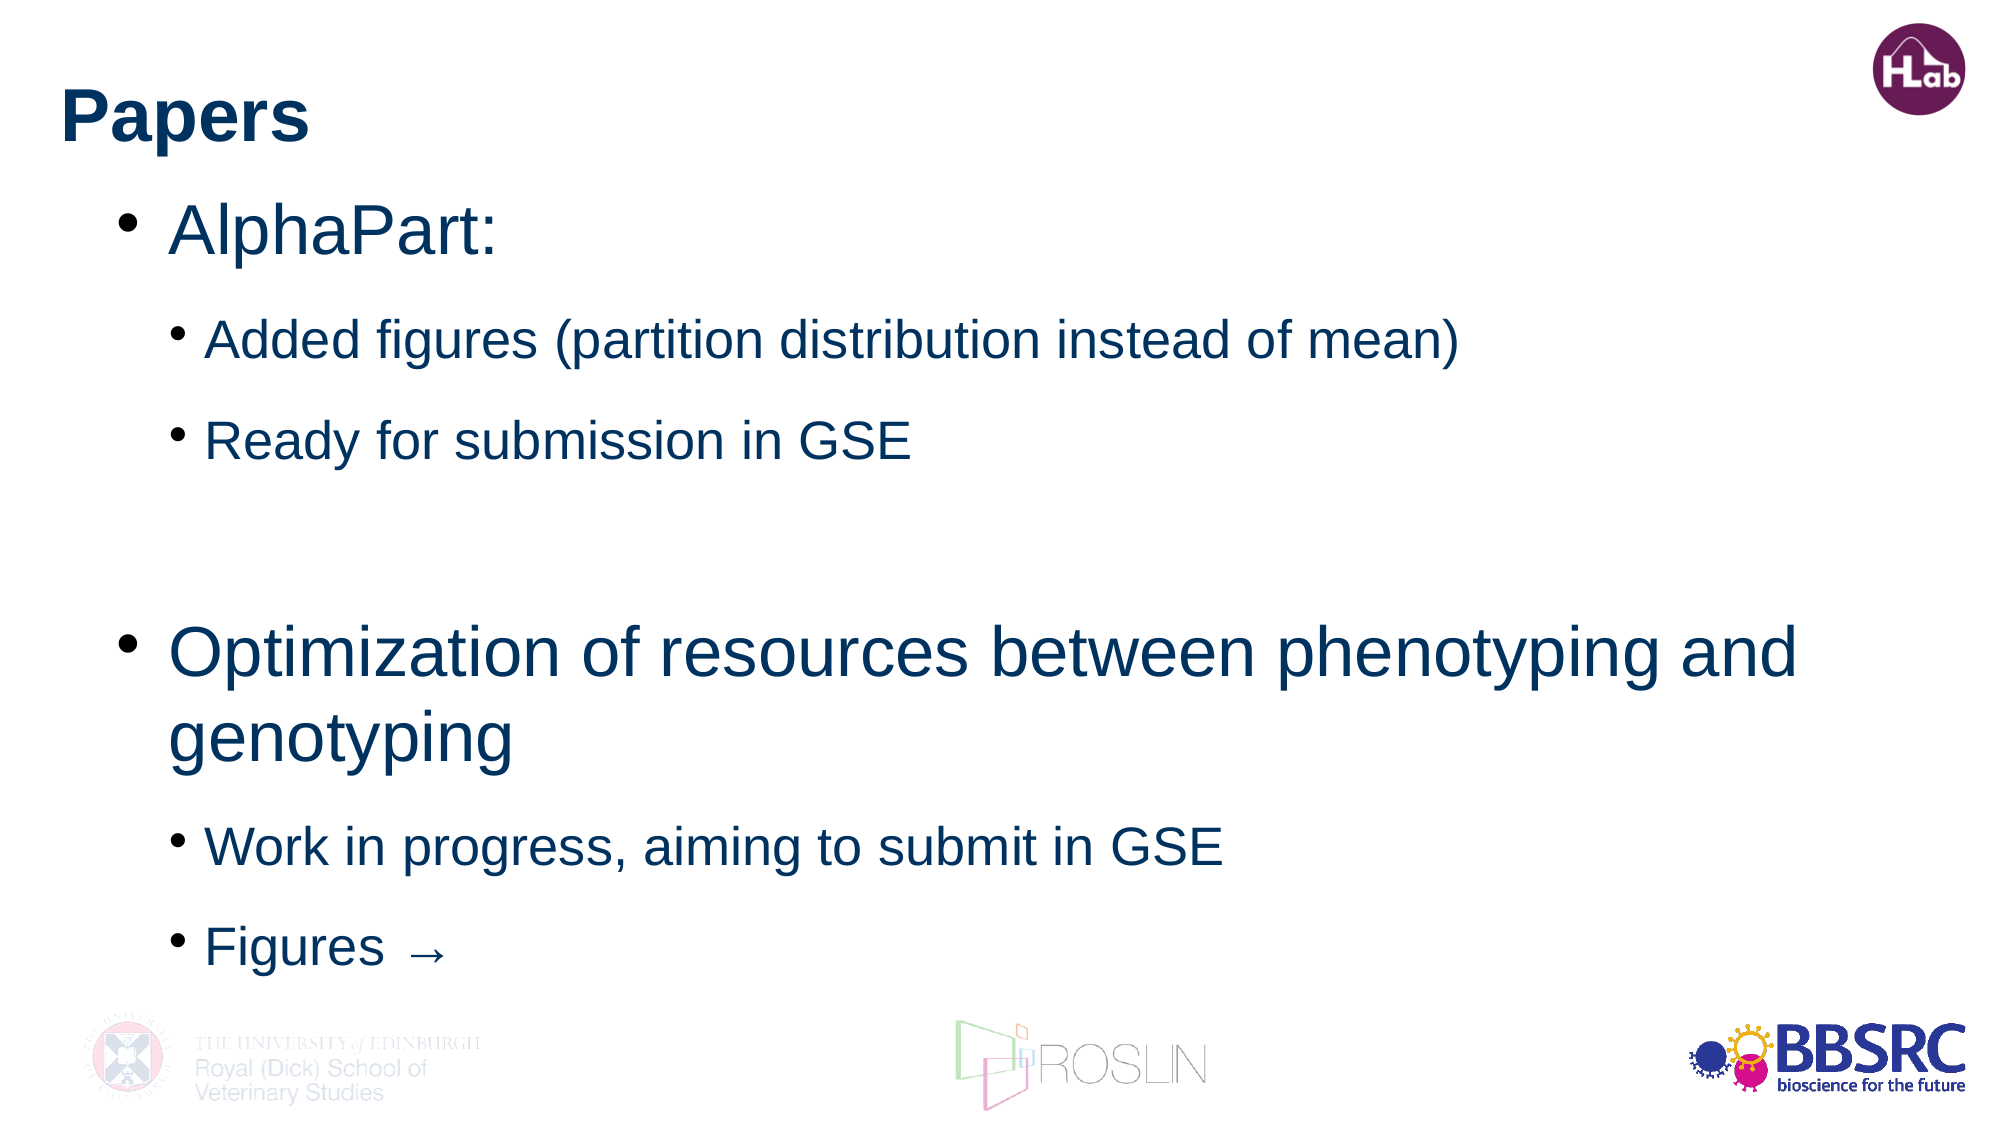

Papers
AlphaPart:
Added figures (partition distribution instead of mean)
Ready for submission in GSE

Optimization of resources between phenotyping and genotyping
Work in progress, aiming to submit in GSE
Figures →